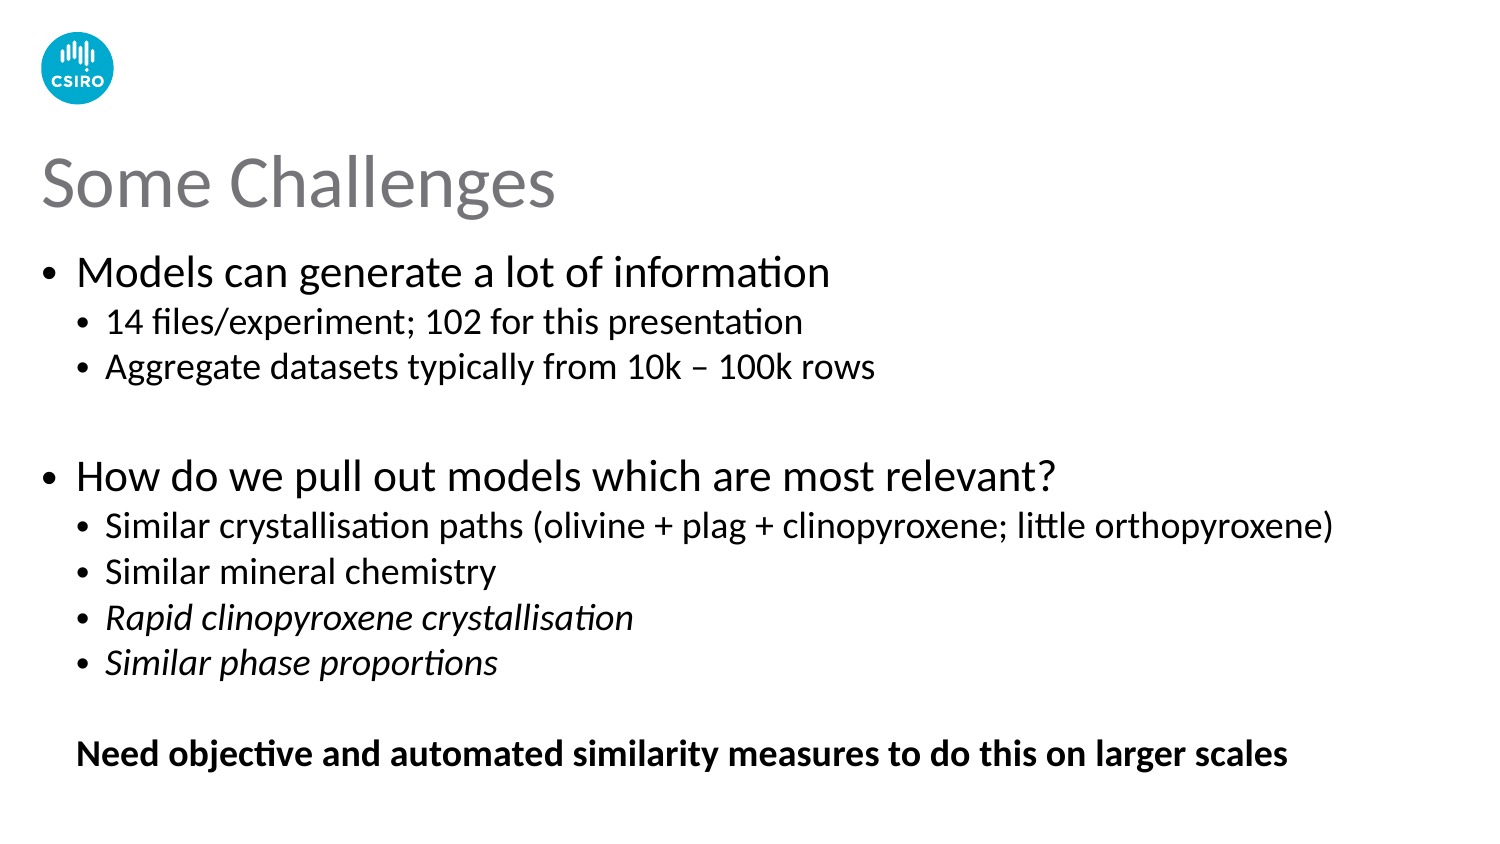

# Some Challenges
Models can generate a lot of information
14 files/experiment; 102 for this presentation
Aggregate datasets typically from 10k – 100k rows

How do we pull out models which are most relevant?
Similar crystallisation paths (olivine + plag + clinopyroxene; little orthopyroxene)
Similar mineral chemistry
Rapid clinopyroxene crystallisation
Similar phase proportions

Need objective and automated similarity measures to do this on larger scales